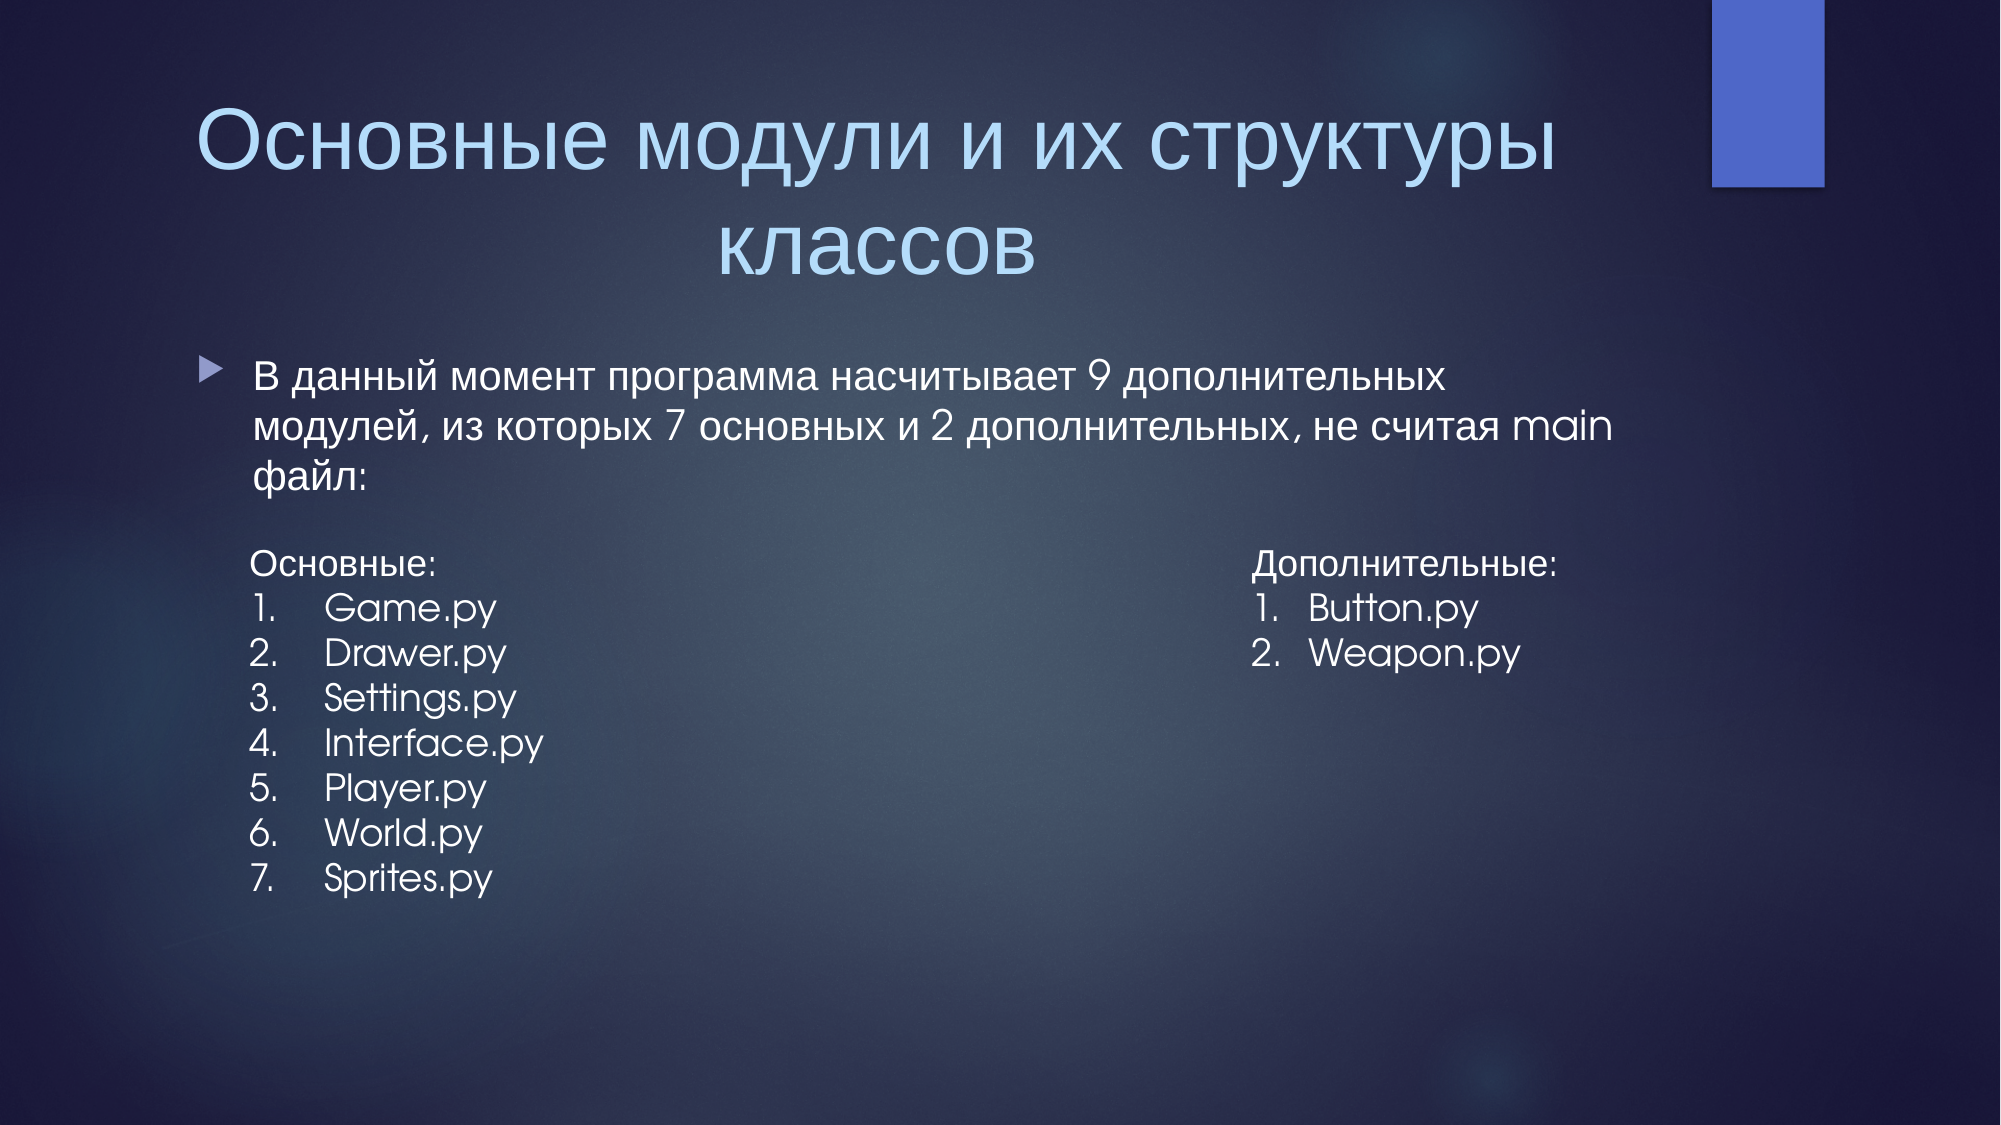

# Основные модули и их структуры классов
В данный момент программа насчитывает 9 дополнительных модулей, из которых 7 основных и 2 дополнительных, не считая main файл:

Основные:
Game.py
Drawer.py
Settings.py
Interface.py
Player.py
World.py
Sprites.py

Дополнительные:
Button.py
Weapon.py